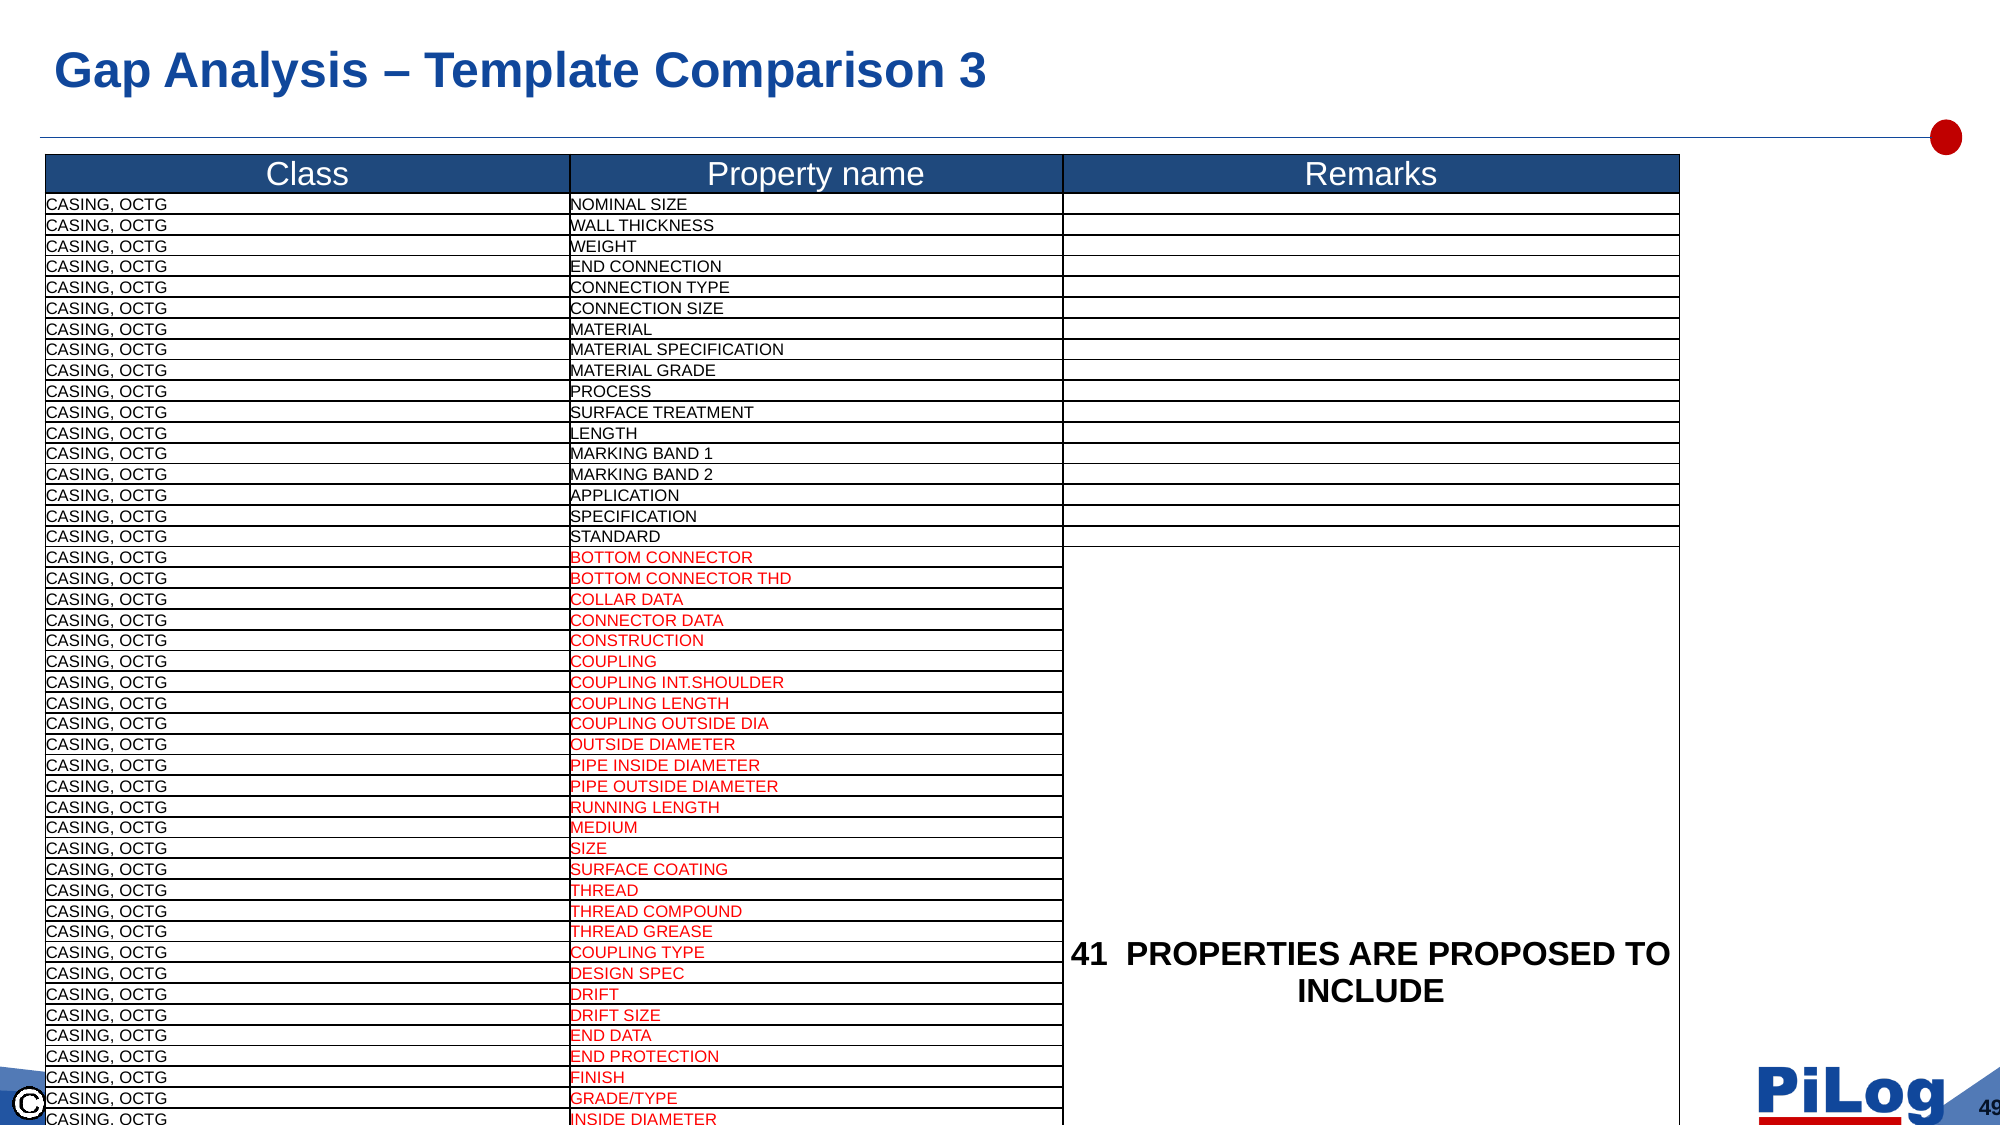

# Gap Analysis – Template Comparison 3

| Class | Property name | Remarks |
| --- | --- | --- |
| CASING, OCTG | NOMINAL SIZE |  |
| CASING, OCTG | WALL THICKNESS |  |
| CASING, OCTG | WEIGHT |  |
| CASING, OCTG | END CONNECTION |  |
| CASING, OCTG | CONNECTION TYPE |  |
| CASING, OCTG | CONNECTION SIZE |  |
| CASING, OCTG | MATERIAL |  |
| CASING, OCTG | MATERIAL SPECIFICATION |  |
| CASING, OCTG | MATERIAL GRADE |  |
| CASING, OCTG | PROCESS |  |
| CASING, OCTG | SURFACE TREATMENT |  |
| CASING, OCTG | LENGTH |  |
| CASING, OCTG | MARKING BAND 1 |  |
| CASING, OCTG | MARKING BAND 2 |  |
| CASING, OCTG | APPLICATION |  |
| CASING, OCTG | SPECIFICATION |  |
| CASING, OCTG | STANDARD |  |
| CASING, OCTG | BOTTOM CONNECTOR | 41 PROPERTIES ARE PROPOSED TO INCLUDE |
| CASING, OCTG | BOTTOM CONNECTOR THD |  |
| CASING, OCTG | COLLAR DATA |  |
| CASING, OCTG | CONNECTOR DATA |  |
| CASING, OCTG | CONSTRUCTION |  |
| CASING, OCTG | COUPLING |  |
| CASING, OCTG | COUPLING INT.SHOULDER |  |
| CASING, OCTG | COUPLING LENGTH |  |
| CASING, OCTG | COUPLING OUTSIDE DIA |  |
| CASING, OCTG | OUTSIDE DIAMETER |  |
| CASING, OCTG | PIPE INSIDE DIAMETER |  |
| CASING, OCTG | PIPE OUTSIDE DIAMETER |  |
| CASING, OCTG | RUNNING LENGTH |  |
| CASING, OCTG | MEDIUM |  |
| CASING, OCTG | SIZE |  |
| CASING, OCTG | SURFACE COATING |  |
| CASING, OCTG | THREAD |  |
| CASING, OCTG | THREAD COMPOUND |  |
| CASING, OCTG | THREAD GREASE |  |
| CASING, OCTG | COUPLING TYPE |  |
| CASING, OCTG | DESIGN SPEC |  |
| CASING, OCTG | DRIFT |  |
| CASING, OCTG | DRIFT SIZE |  |
| CASING, OCTG | END DATA |  |
| CASING, OCTG | END PROTECTION |  |
| CASING, OCTG | FINISH |  |
| CASING, OCTG | GRADE/TYPE |  |
| CASING, OCTG | INSIDE DIAMETER |  |
| CASING, OCTG | INTERNAL COATING |  |
| CASING, OCTG | JOINT TYPE |  |
| CASING, OCTG | LENGTH RANGE |  |
| CASING, OCTG | MANUFACTURING PROCESS |  |
| CASING, OCTG | MATERIAL |  |
| CASING, OCTG | MATERIAL GRADE |  |
| CASING, OCTG | MATERIAL SPEC |  |
| CASING, OCTG | THREAD PROTECTOR |  |
| CASING, OCTG | THREAD SPEC |  |
| CASING, OCTG | TOP CONNECTOR |  |
| CASING, OCTG | TOP CONNECTOR THD |  |
| CASING, OCTG | WALL THICKNESS |  |
| CASING, OCTG | WEIGHT |  |
2025/12/22
49
www.piloggroup.com